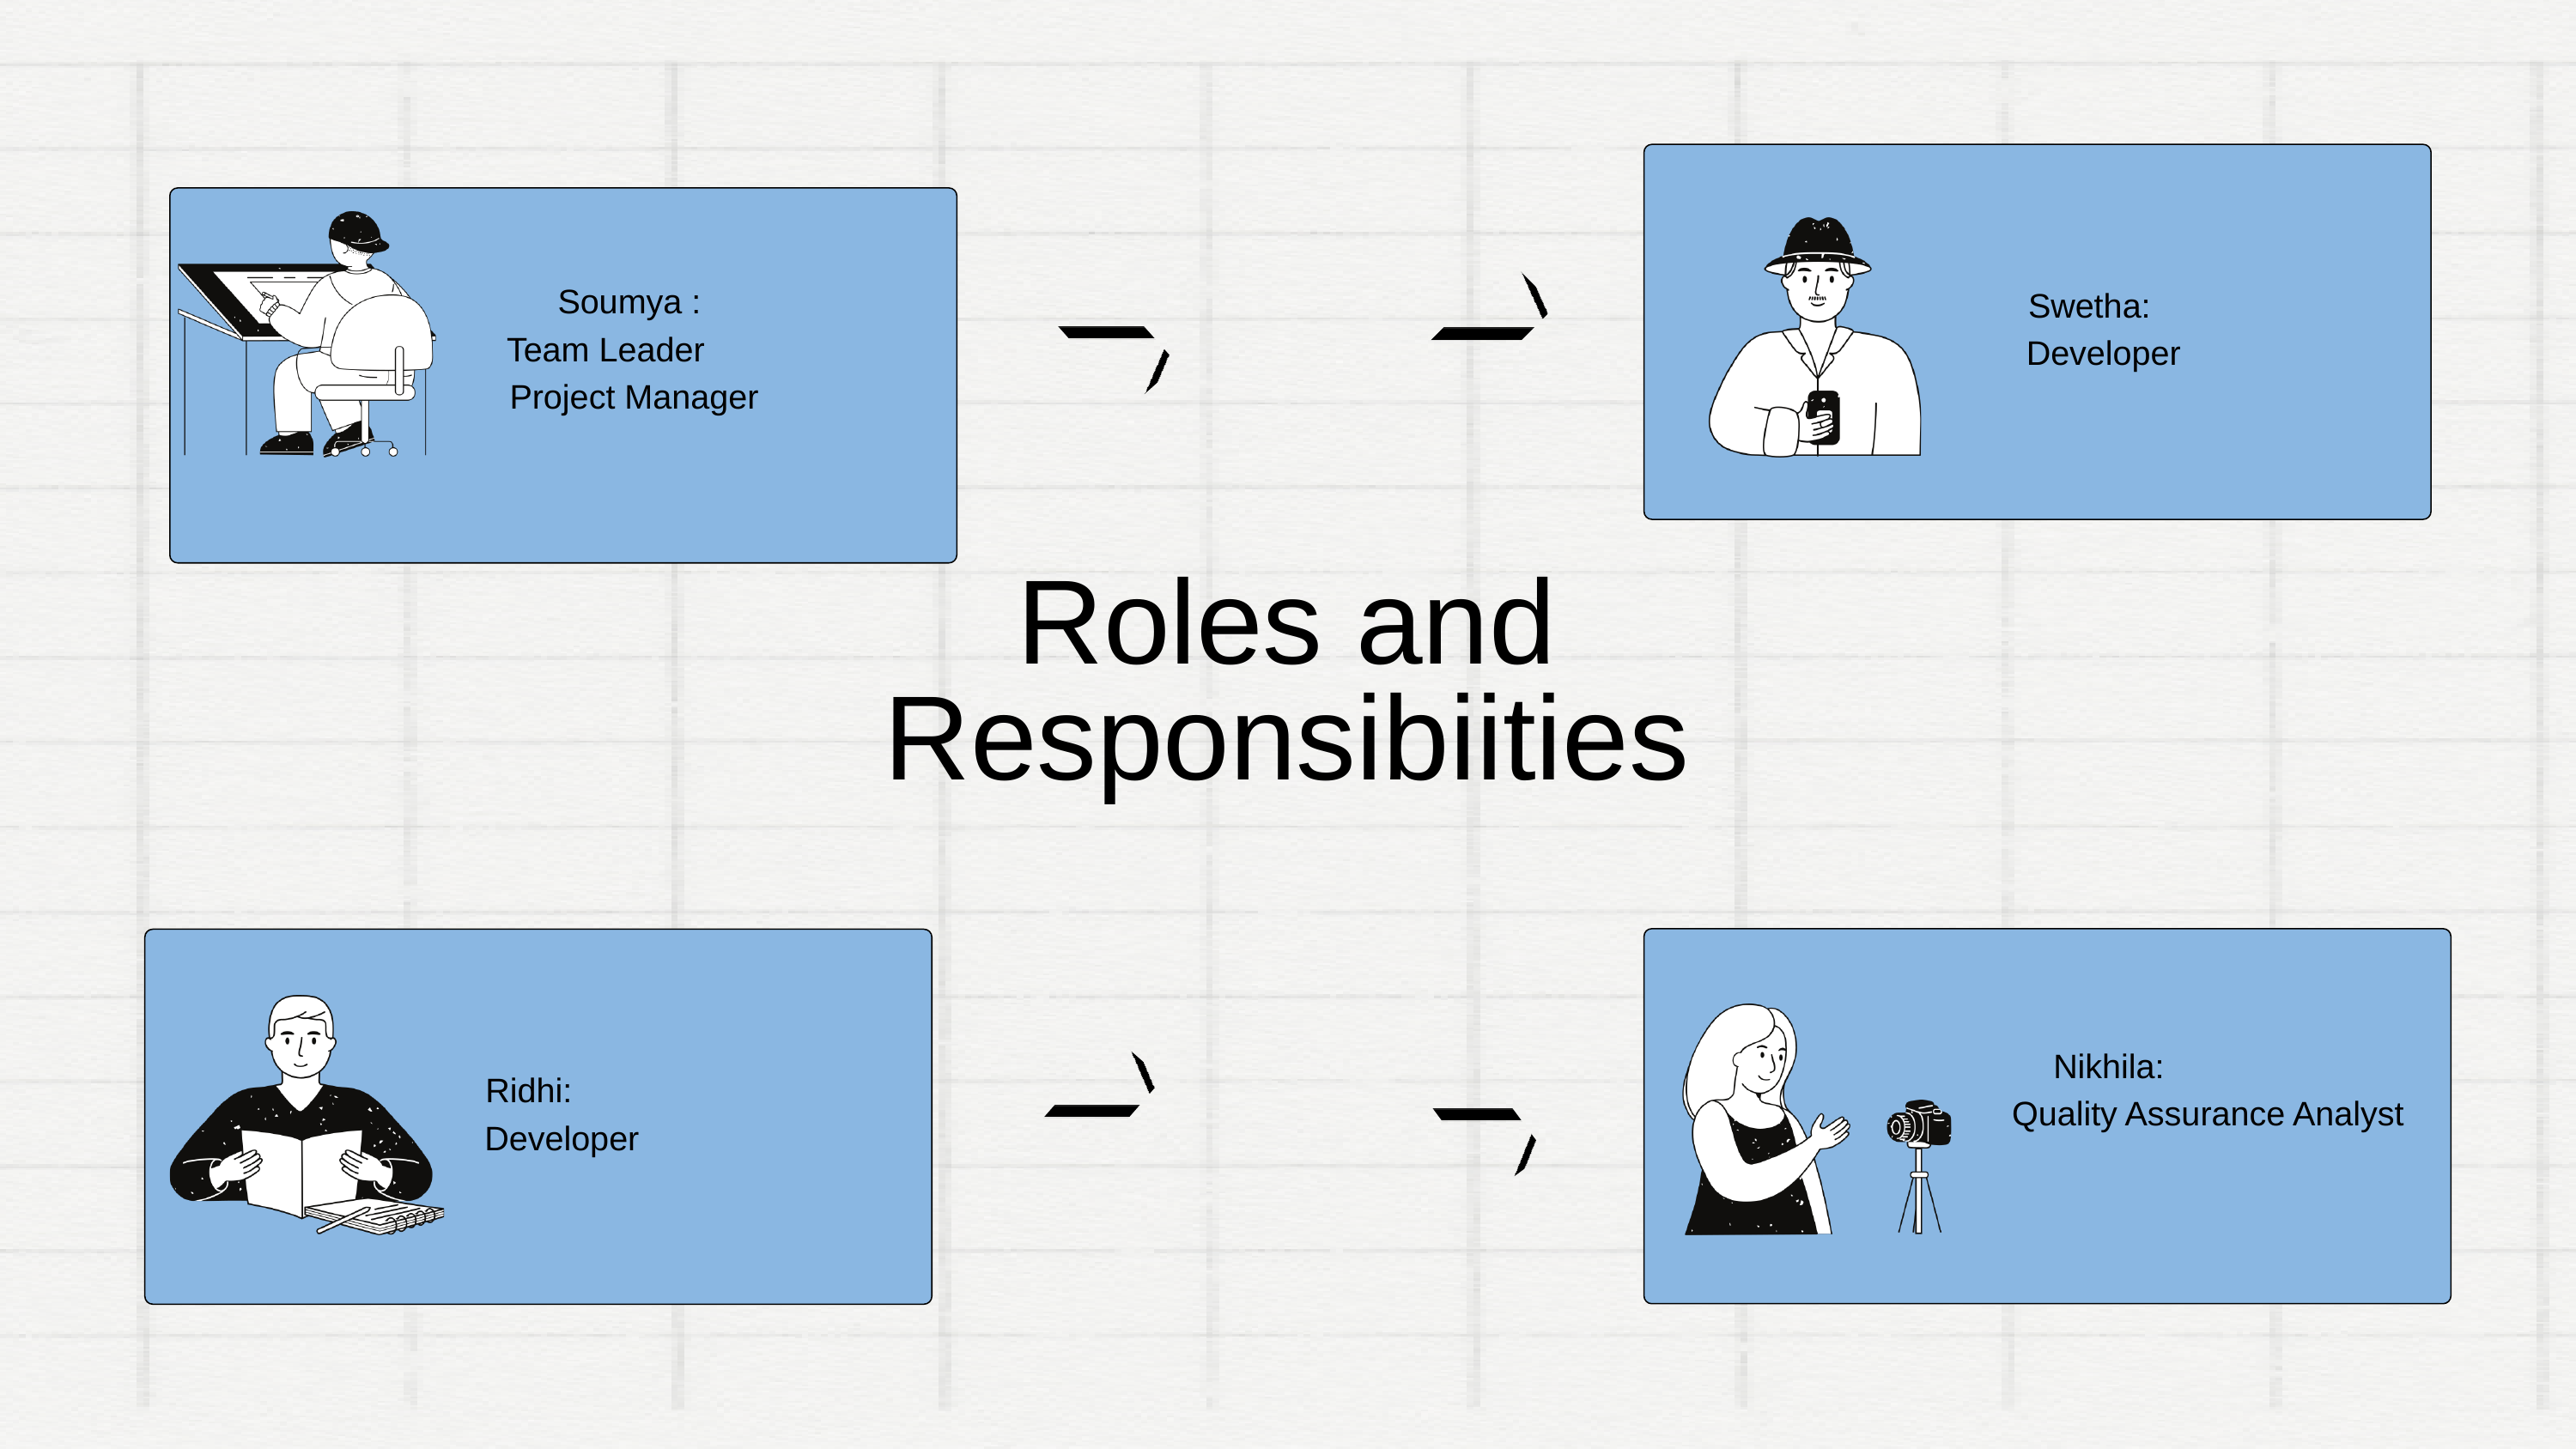

Swetha:
              Developer

              Soumya :
         Team Leader
                Project Manager

Roles and Responsibiities

             Nikhila:
                                   Quality Assurance Analyst

Ridhi:
     Developer